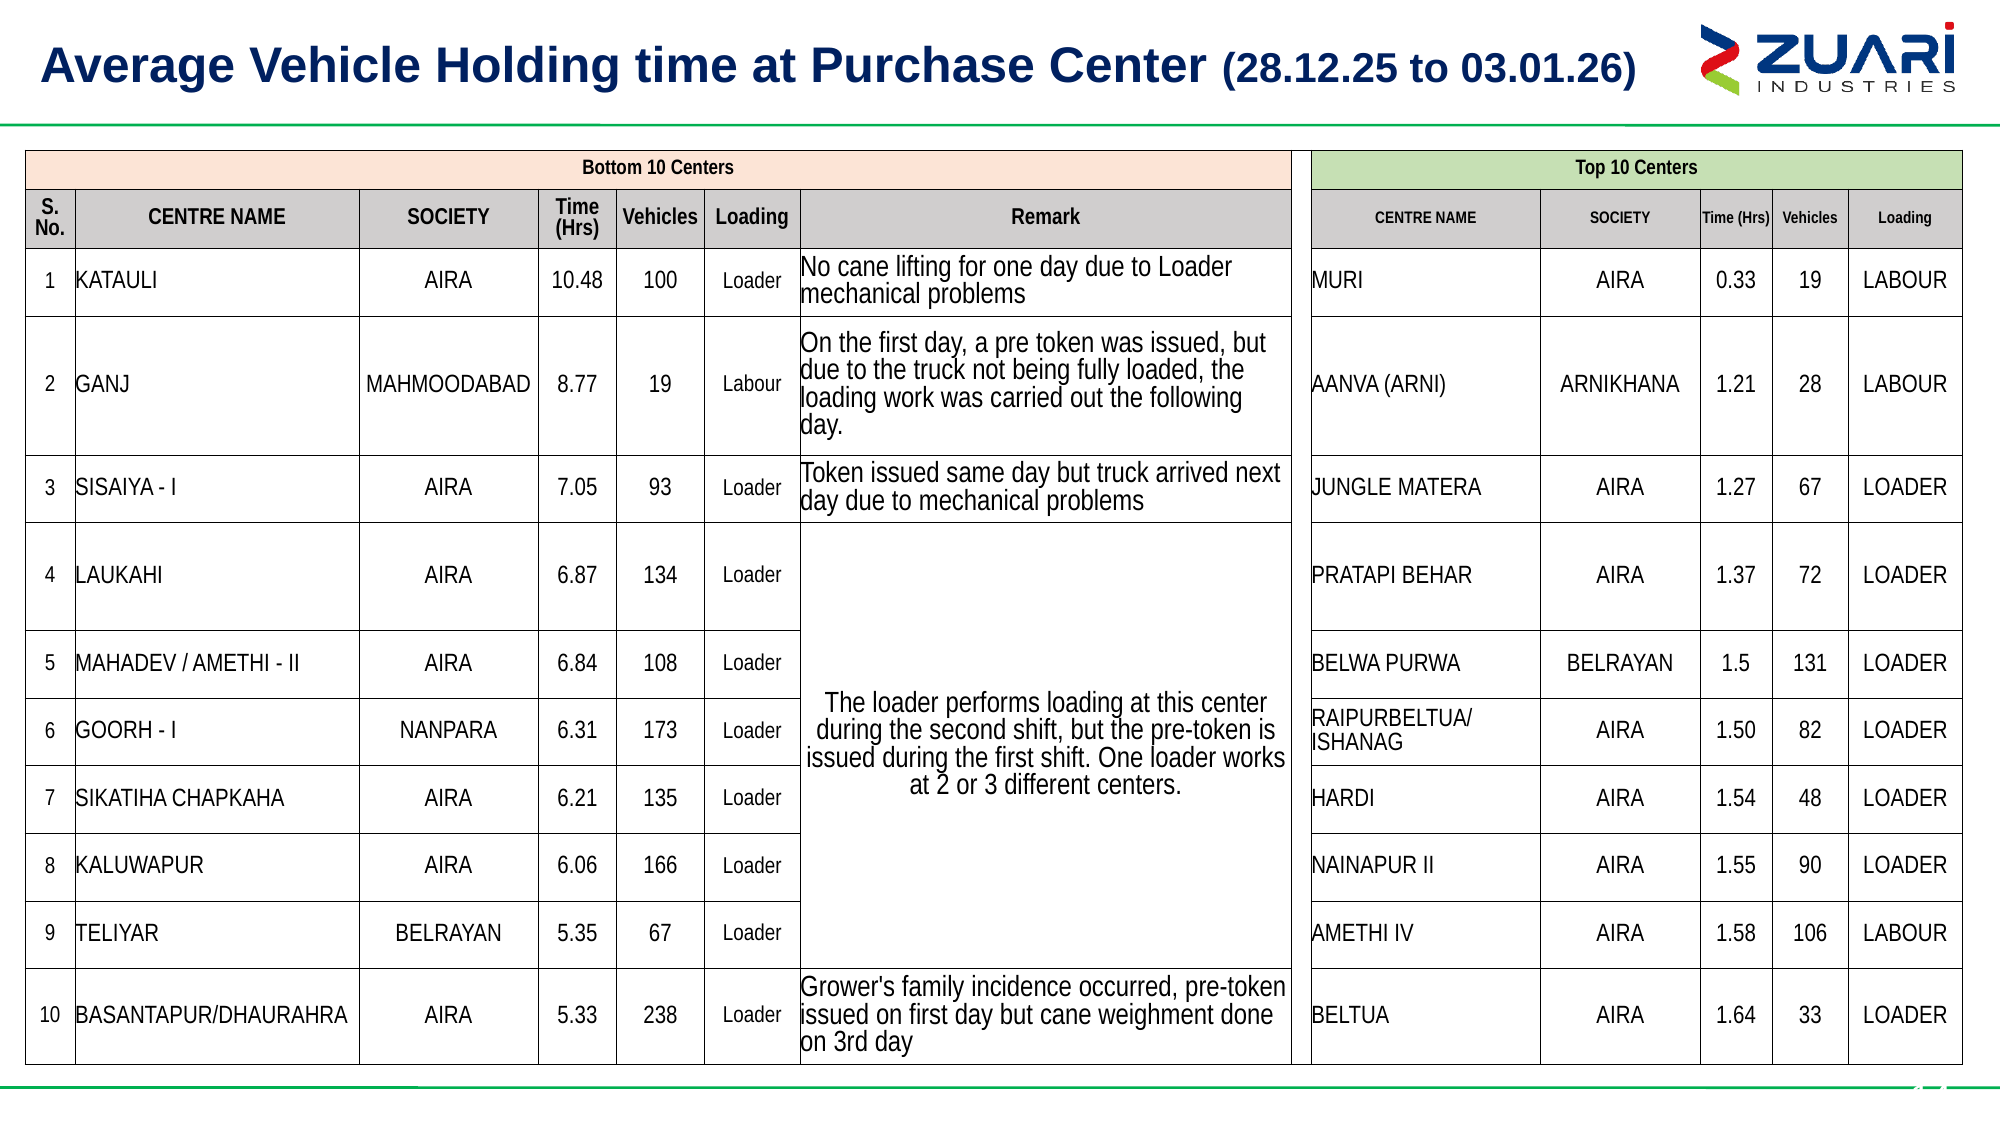

# Average Vehicle Holding time at Purchase Center (28.12.25 to 03.01.26)
| Bottom 10 Centers |  |  |  |  |  |  |  | Top 10 Centers |  |  |  |  |
| --- | --- | --- | --- | --- | --- | --- | --- | --- | --- | --- | --- | --- |
| S. No. | CENTRE NAME | SOCIETY | Time (Hrs) | Vehicles | Loading | Remark |  | CENTRE NAME | SOCIETY | Time (Hrs) | Vehicles | Loading |
| 1 | KATAULI | AIRA | 10.48 | 100 | Loader | No cane lifting for one day due to Loader mechanical problems |  | MURI | AIRA | 0.33 | 19 | LABOUR |
| 2 | GANJ | MAHMOODABAD | 8.77 | 19 | Labour | On the first day, a pre token was issued, but due to the truck not being fully loaded, the loading work was carried out the following day. |  | AANVA (ARNI) | ARNIKHANA | 1.21 | 28 | LABOUR |
| 3 | SISAIYA - I | AIRA | 7.05 | 93 | Loader | Token issued same day but truck arrived next day due to mechanical problems |  | JUNGLE MATERA | AIRA | 1.27 | 67 | LOADER |
| 4 | LAUKAHI | AIRA | 6.87 | 134 | Loader | The loader performs loading at this center during the second shift, but the pre-token is issued during the first shift. One loader works at 2 or 3 different centers. |  | PRATAPI BEHAR | AIRA | 1.37 | 72 | LOADER |
| 5 | MAHADEV / AMETHI - II | AIRA | 6.84 | 108 | Loader |  |  | BELWA PURWA | BELRAYAN | 1.5 | 131 | LOADER |
| 6 | GOORH - I | NANPARA | 6.31 | 173 | Loader |  |  | RAIPURBELTUA/ISHANAG | AIRA | 1.50 | 82 | LOADER |
| 7 | SIKATIHA CHAPKAHA | AIRA | 6.21 | 135 | Loader |  |  | HARDI | AIRA | 1.54 | 48 | LOADER |
| 8 | KALUWAPUR | AIRA | 6.06 | 166 | Loader |  |  | NAINAPUR II | AIRA | 1.55 | 90 | LOADER |
| 9 | TELIYAR | BELRAYAN | 5.35 | 67 | Loader |  |  | AMETHI IV | AIRA | 1.58 | 106 | LABOUR |
| 10 | BASANTAPUR/DHAURAHRA | AIRA | 5.33 | 238 | Loader | Grower's family incidence occurred, pre-token issued on first day but cane weighment done on 3rd day |  | BELTUA | AIRA | 1.64 | 33 | LOADER |
14